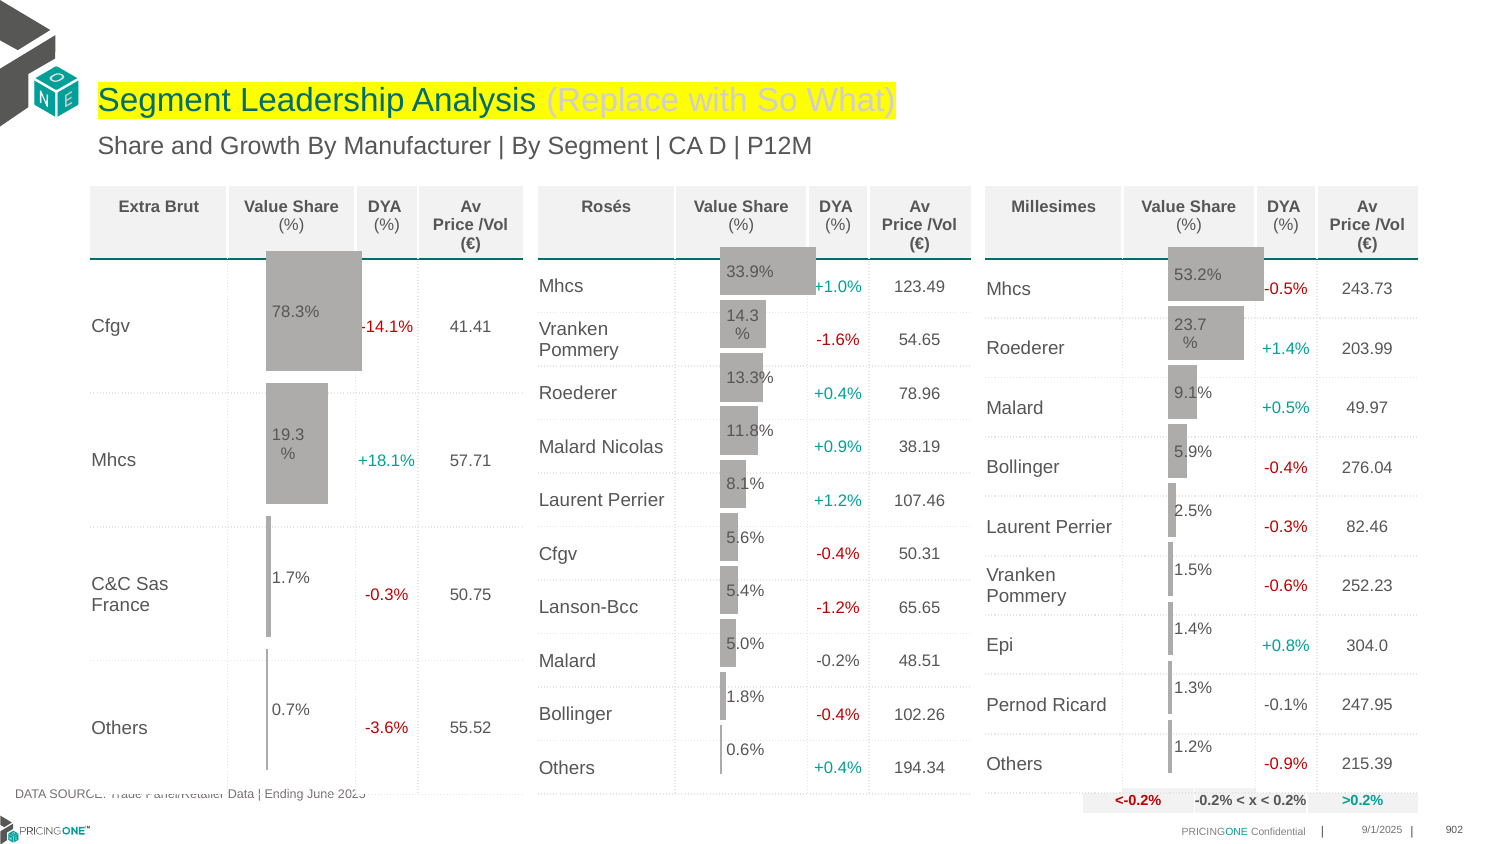

# Segment Leadership Analysis (Replace with So What)
Share and Growth By Manufacturer | By Segment | CA D | P12M
| Rosés | Value Share (%) | DYA (%) | Av Price /Vol (€) |
| --- | --- | --- | --- |
| Mhcs |  | +1.0% | 123.49 |
| Vranken Pommery |  | -1.6% | 54.65 |
| Roederer |  | +0.4% | 78.96 |
| Malard Nicolas |  | +0.9% | 38.19 |
| Laurent Perrier |  | +1.2% | 107.46 |
| Cfgv |  | -0.4% | 50.31 |
| Lanson-Bcc |  | -1.2% | 65.65 |
| Malard |  | -0.2% | 48.51 |
| Bollinger |  | -0.4% | 102.26 |
| Others |  | +0.4% | 194.34 |
| Extra Brut | Value Share (%) | DYA (%) | Av Price /Vol (€) |
| --- | --- | --- | --- |
| Cfgv |  | -14.1% | 41.41 |
| Mhcs |  | +18.1% | 57.71 |
| C&C Sas France |  | -0.3% | 50.75 |
| Others |  | -3.6% | 55.52 |
| Millesimes | Value Share (%) | DYA (%) | Av Price /Vol (€) |
| --- | --- | --- | --- |
| Mhcs |  | -0.5% | 243.73 |
| Roederer |  | +1.4% | 203.99 |
| Malard |  | +0.5% | 49.97 |
| Bollinger |  | -0.4% | 276.04 |
| Laurent Perrier |  | -0.3% | 82.46 |
| Vranken Pommery |  | -0.6% | 252.23 |
| Epi |  | +0.8% | 304.0 |
| Pernod Ricard |  | -0.1% | 247.95 |
| Others |  | -0.9% | 215.39 |

### Chart

| Category | Extra Brut | CA D |
|---|---|
|  | 0.7829474702842849 |

### Chart

| Category | Rosés | CA D |
|---|---|
|  | 0.3391947189623224 |

### Chart

| Category | Millesimes | CA D |
|---|---|
|  | 0.5324006572075209 |
DATA SOURCE: Trade Panel/Retailer Data | Ending June 2025
| <-0.2% | -0.2% < x < 0.2% | >0.2% |
| --- | --- | --- |

9/1/2025
902